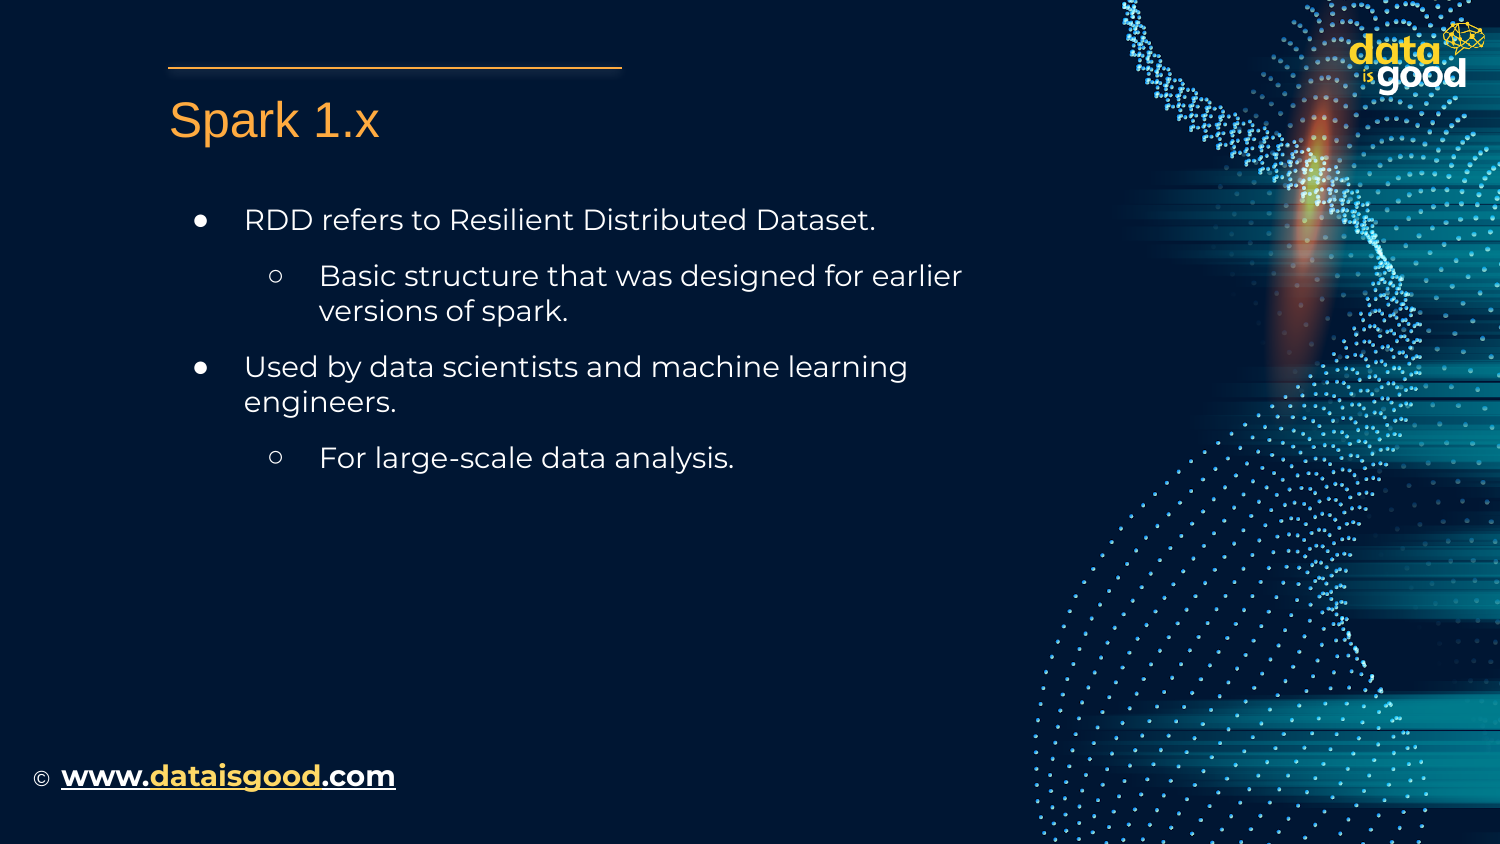

# Spark 1.x
RDD refers to Resilient Distributed Dataset.
Basic structure that was designed for earlier versions of spark.
Used by data scientists and machine learning engineers.
For large-scale data analysis.